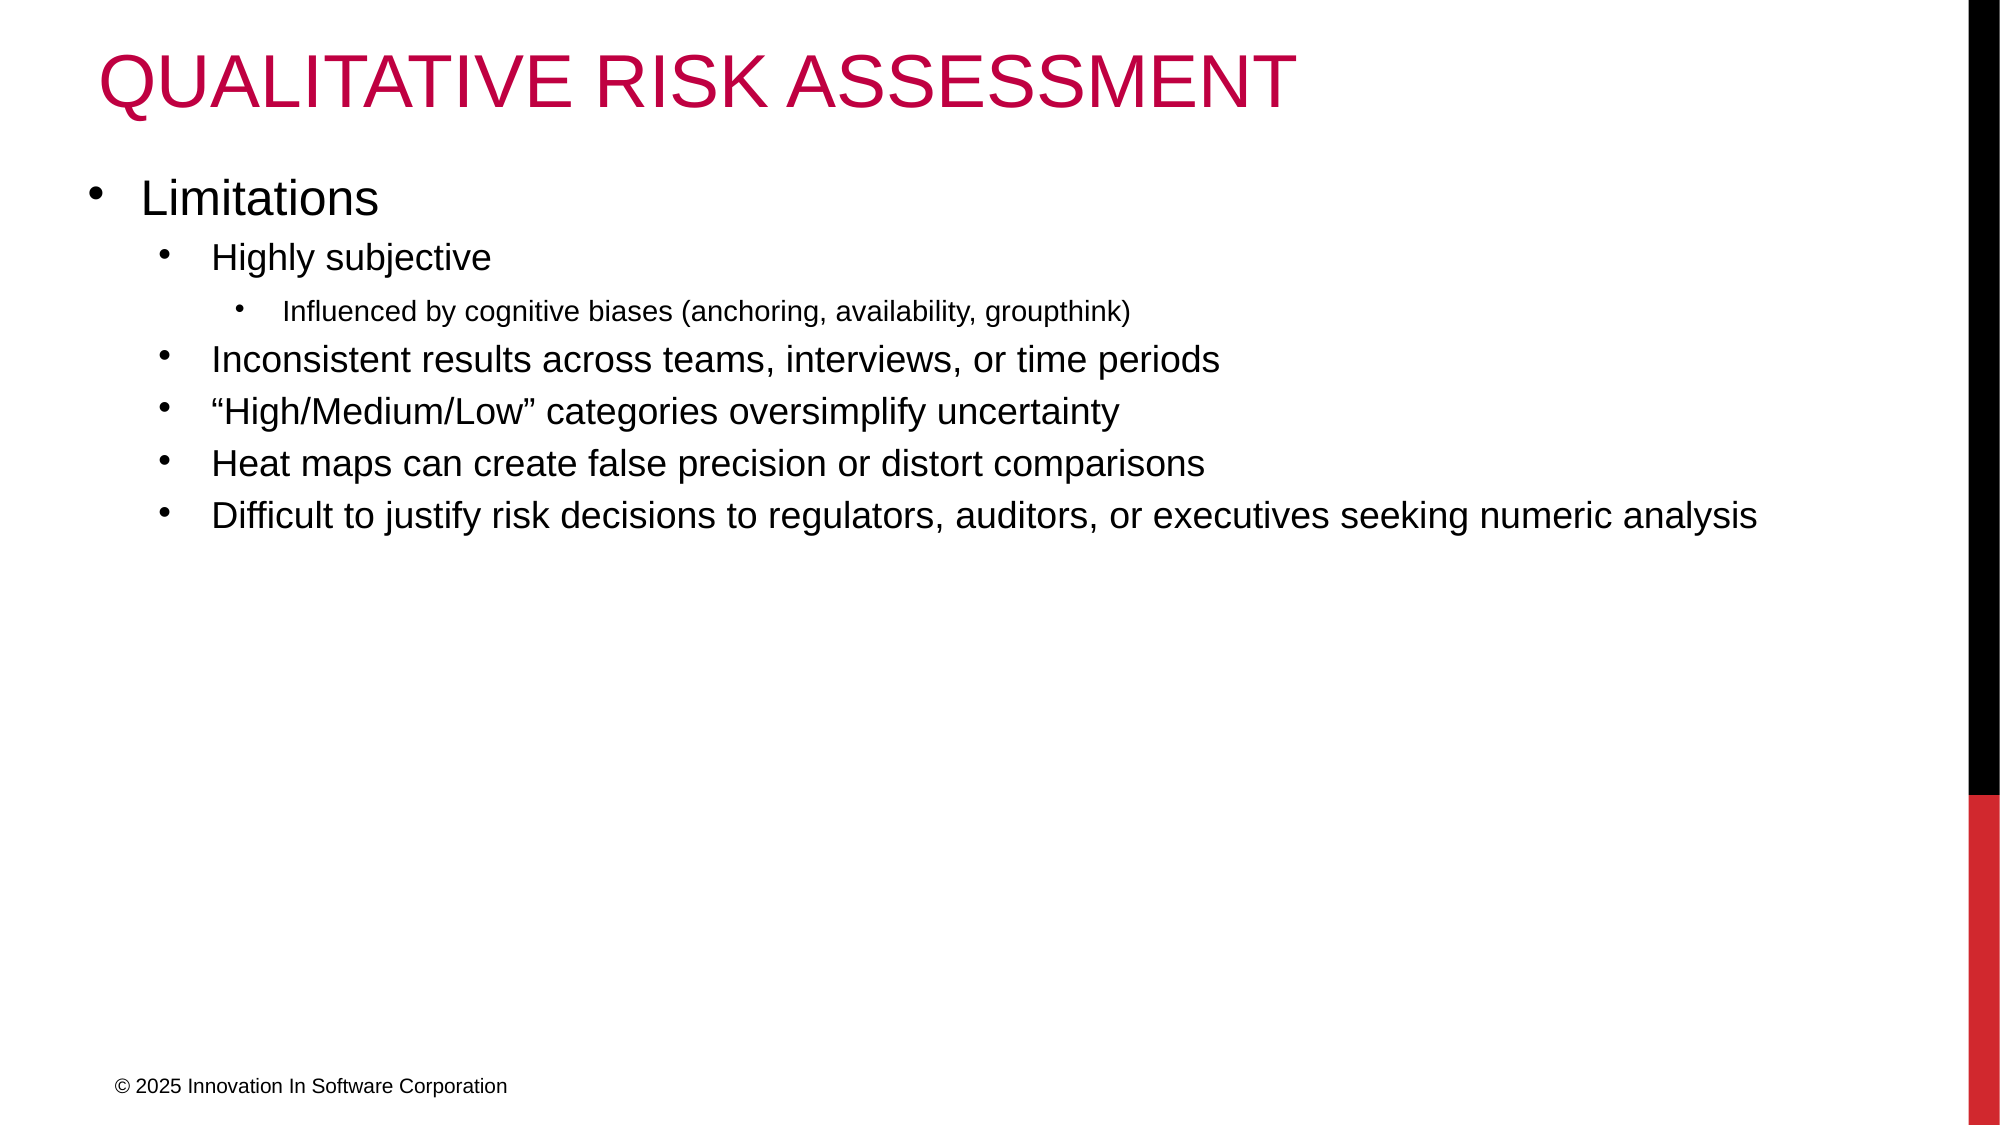

# Qualitative Risk Assessment
Limitations
Highly subjective
Influenced by cognitive biases (anchoring, availability, groupthink)
Inconsistent results across teams, interviews, or time periods
“High/Medium/Low” categories oversimplify uncertainty
Heat maps can create false precision or distort comparisons
Difficult to justify risk decisions to regulators, auditors, or executives seeking numeric analysis

© 2025 Innovation In Software Corporation